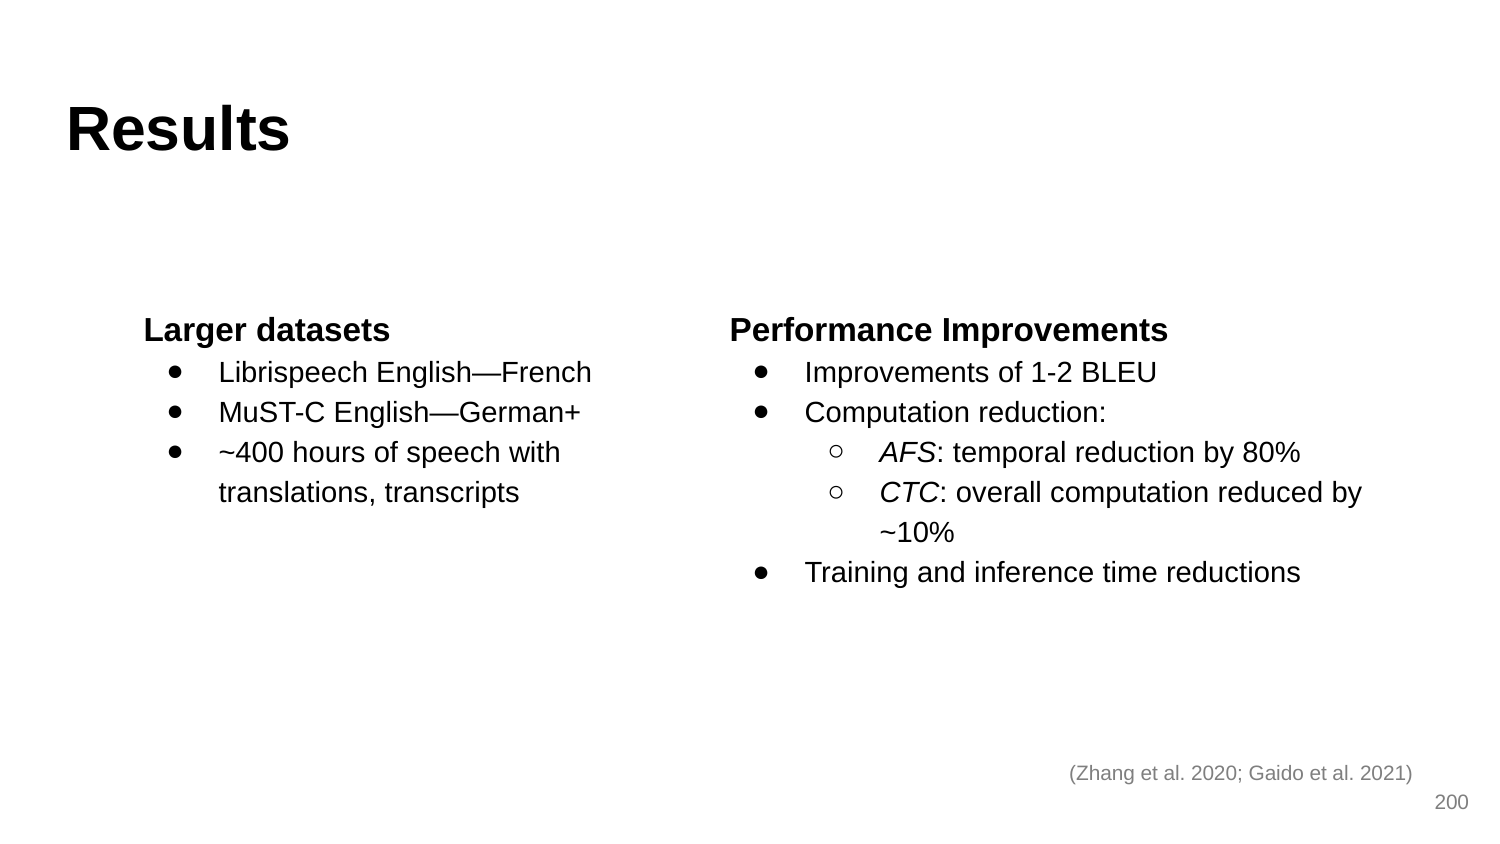

# Results
Larger datasets
Librispeech English—French
MuST-C English—German+
~400 hours of speech with translations, transcripts
Performance Improvements
Improvements of 1-2 BLEU
Computation reduction:
AFS: temporal reduction by 80%
CTC: overall computation reduced by ~10%
Training and inference time reductions
(Zhang et al. 2020; Gaido et al. 2021)
200